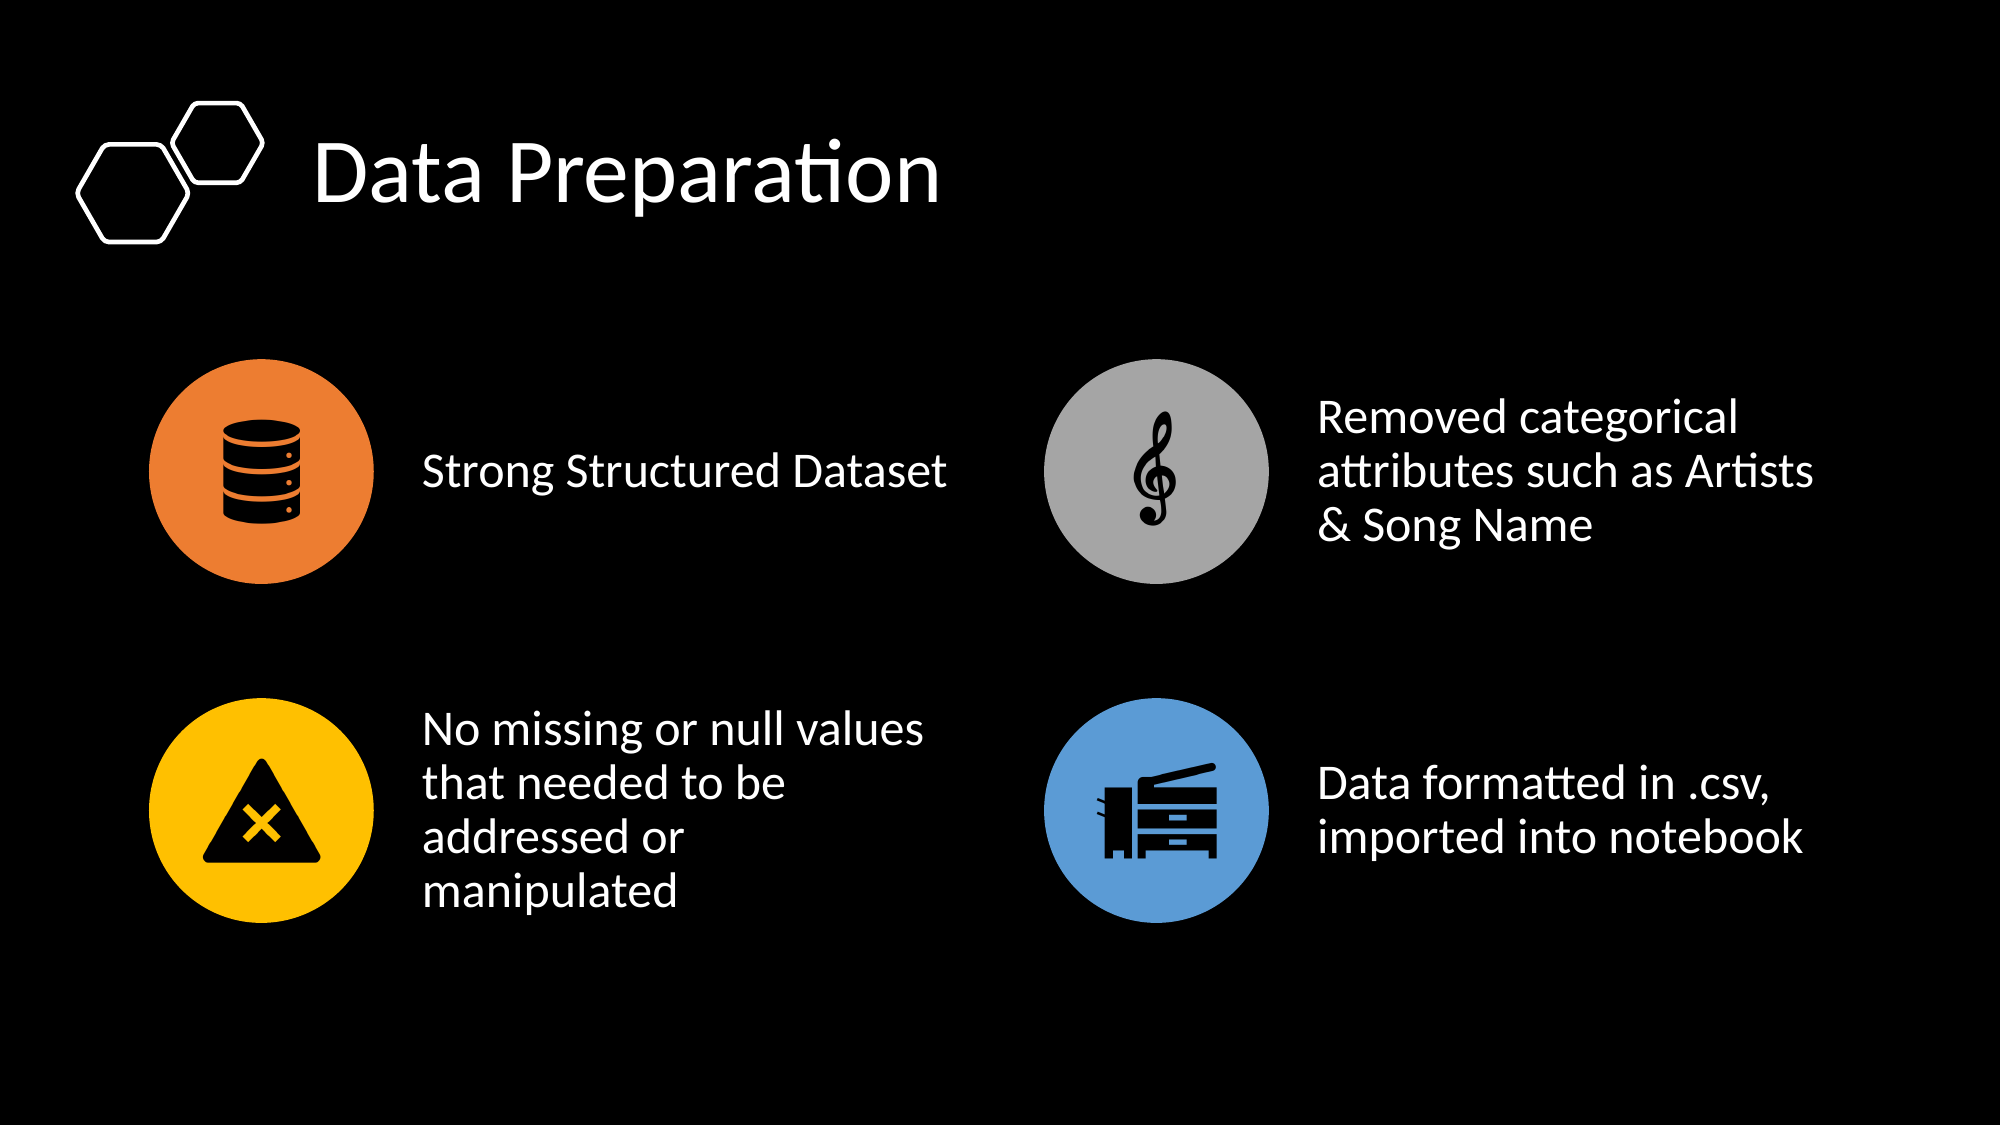

# Data Preparation

Strong Structured Dataset
Removed categorical attributes such as Artists & Song Name
No missing or null values that needed to be addressed or manipulated
Data formatted in .csv, imported into notebook